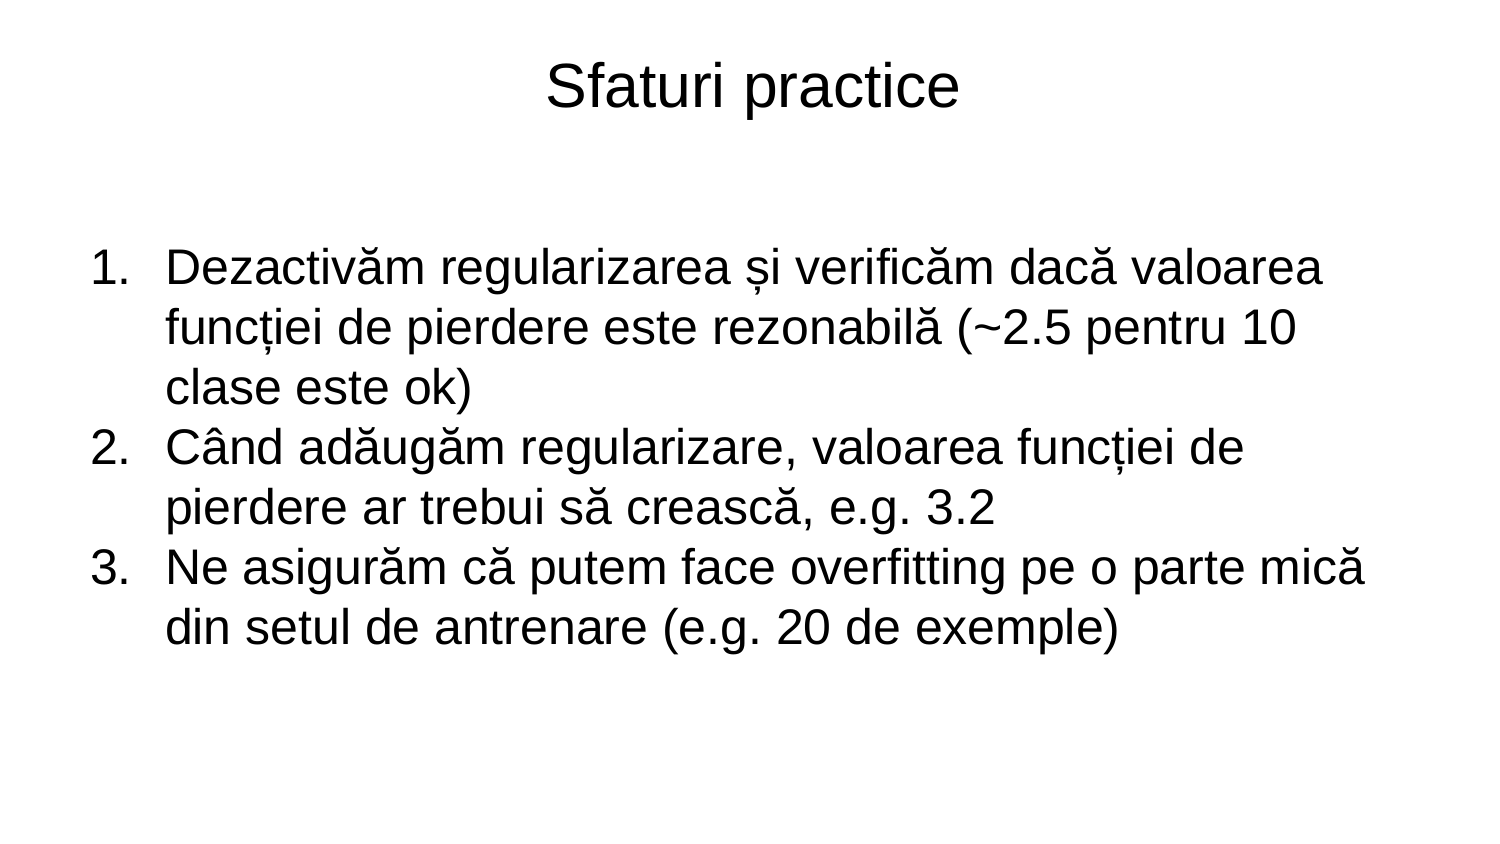

Sfaturi practice

Dezactivăm regularizarea și verificăm dacă valoarea funcției de pierdere este rezonabilă (~2.5 pentru 10 clase este ok)
Când adăugăm regularizare, valoarea funcției de pierdere ar trebui să crească, e.g. 3.2
Ne asigurăm că putem face overfitting pe o parte mică din setul de antrenare (e.g. 20 de exemple)